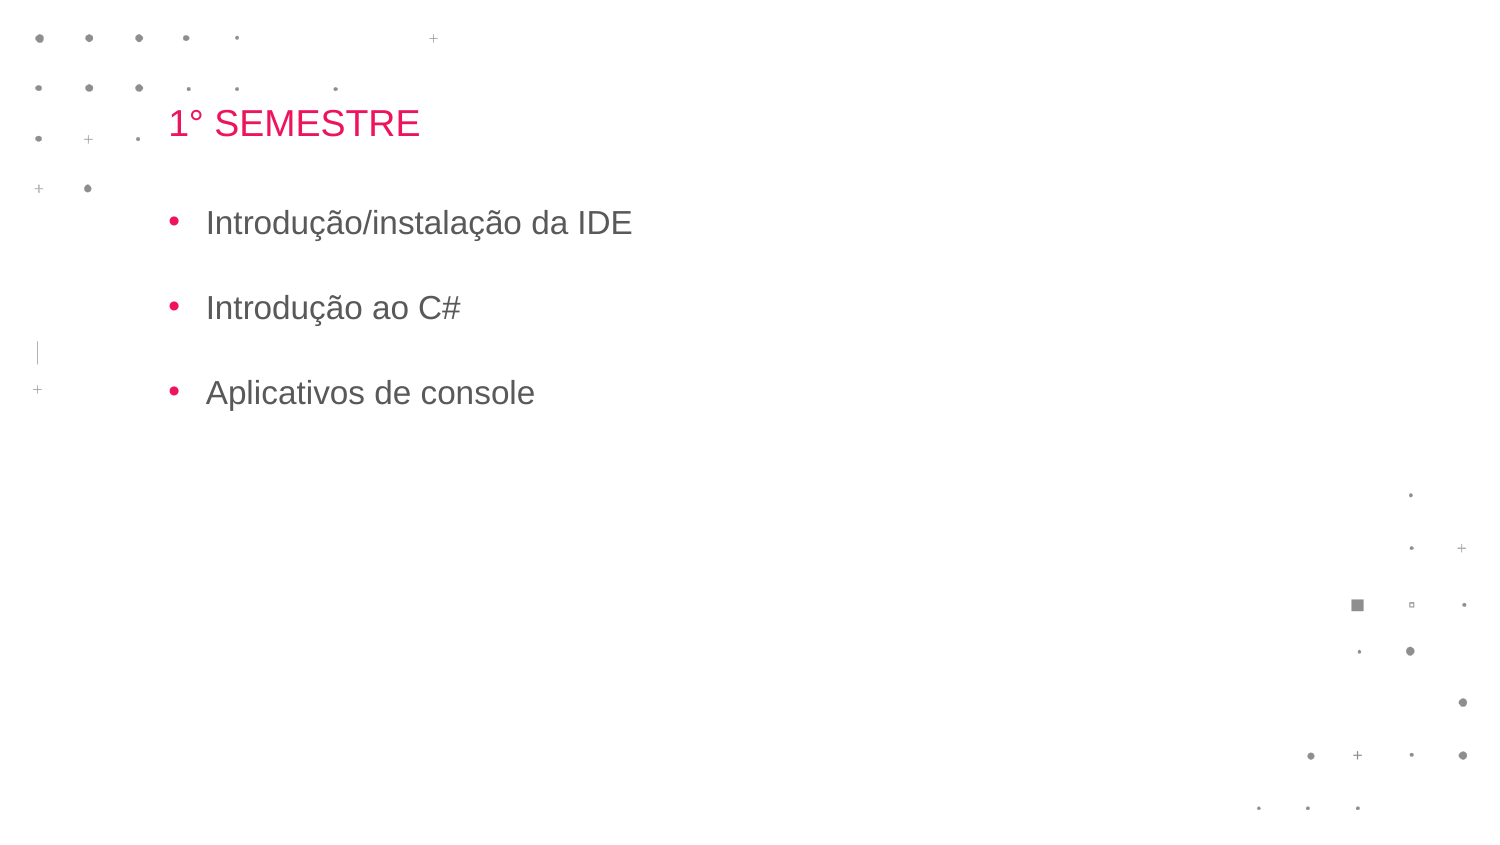

1° SEMESTRE
Introdução/instalação da IDE
Introdução ao C#
Aplicativos de console